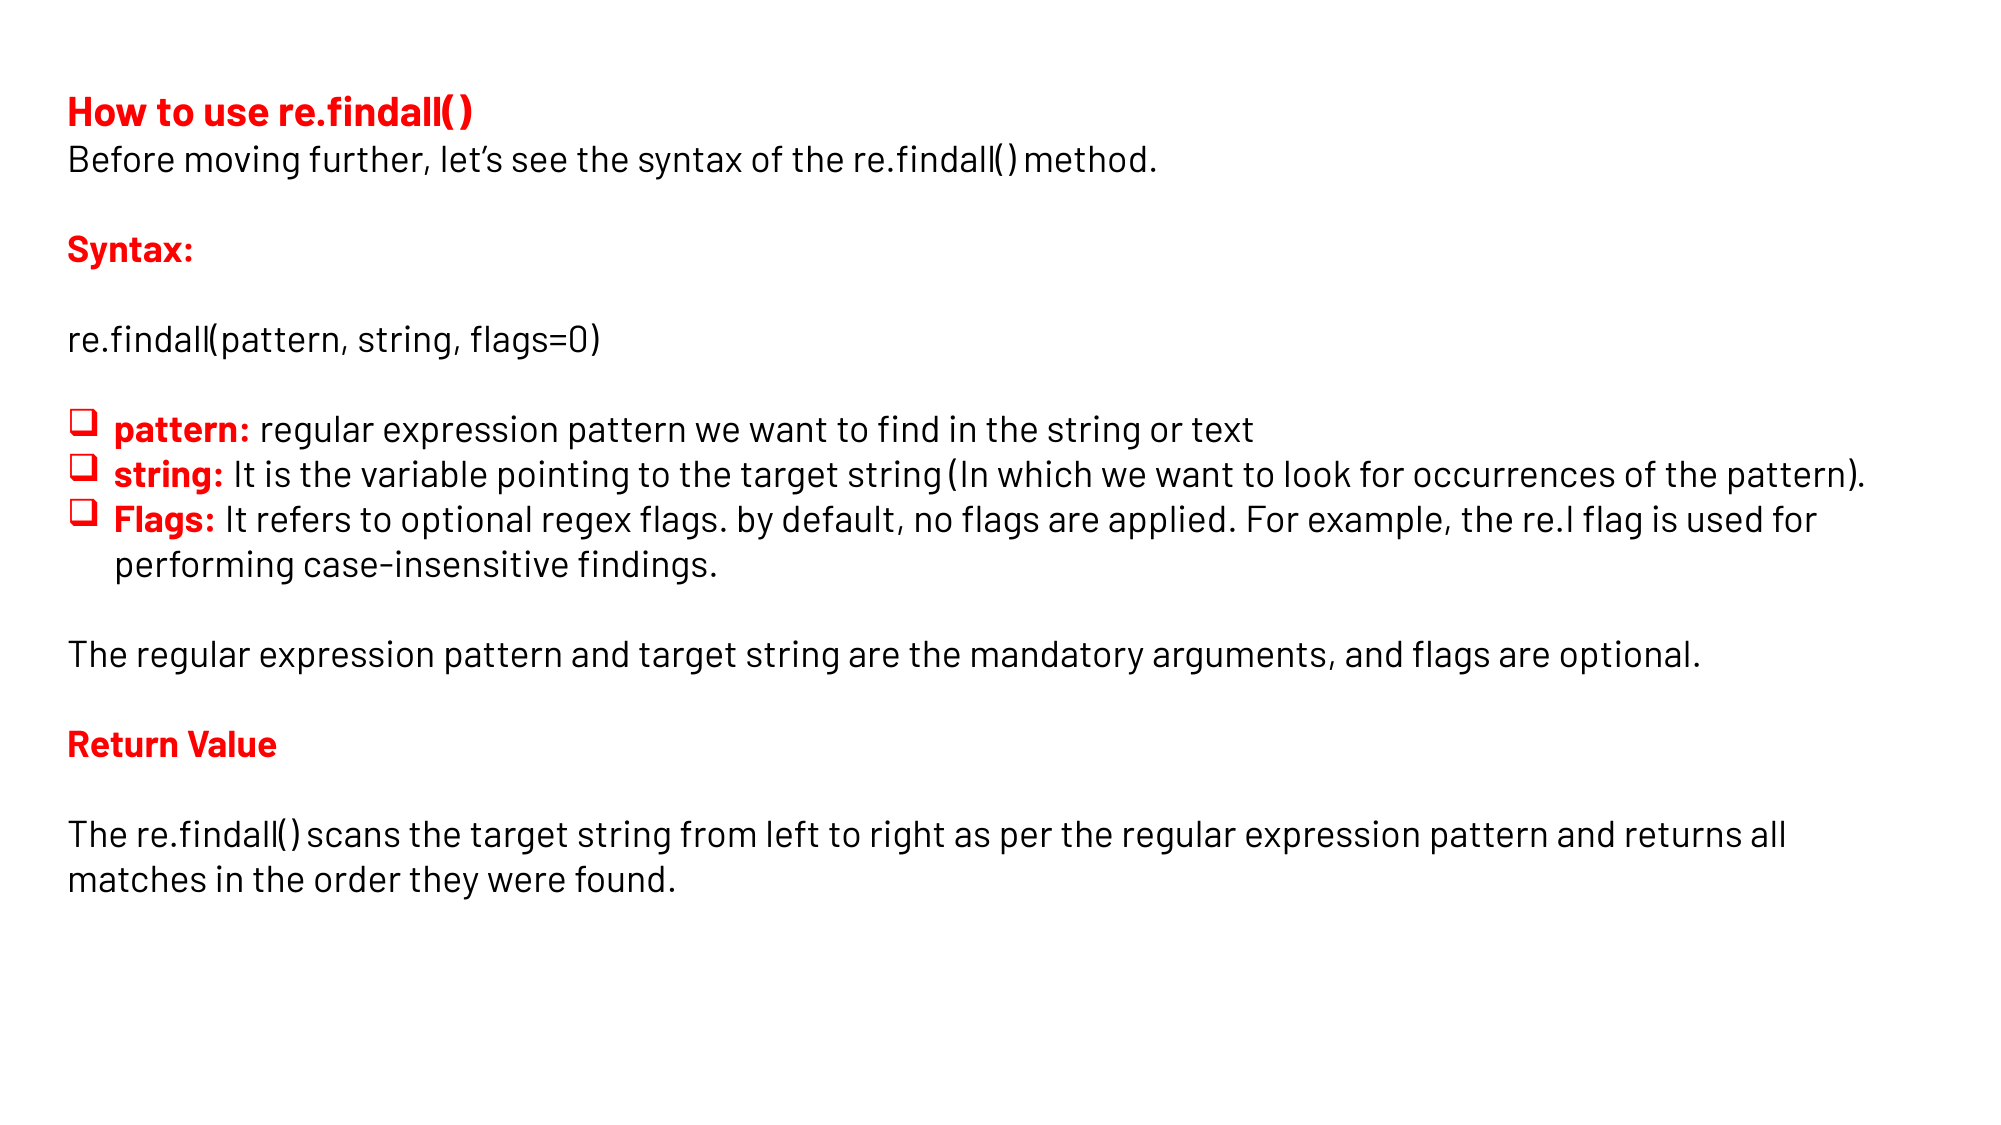

How to use re.findall()
Before moving further, let’s see the syntax of the re.findall() method.

Syntax:

re.findall(pattern, string, flags=0)

pattern: regular expression pattern we want to find in the string or text
string: It is the variable pointing to the target string (In which we want to look for occurrences of the pattern).
Flags: It refers to optional regex flags. by default, no flags are applied. For example, the re.I flag is used for performing case-insensitive findings.

The regular expression pattern and target string are the mandatory arguments, and flags are optional.

Return Value

The re.findall() scans the target string from left to right as per the regular expression pattern and returns all matches in the order they were found.